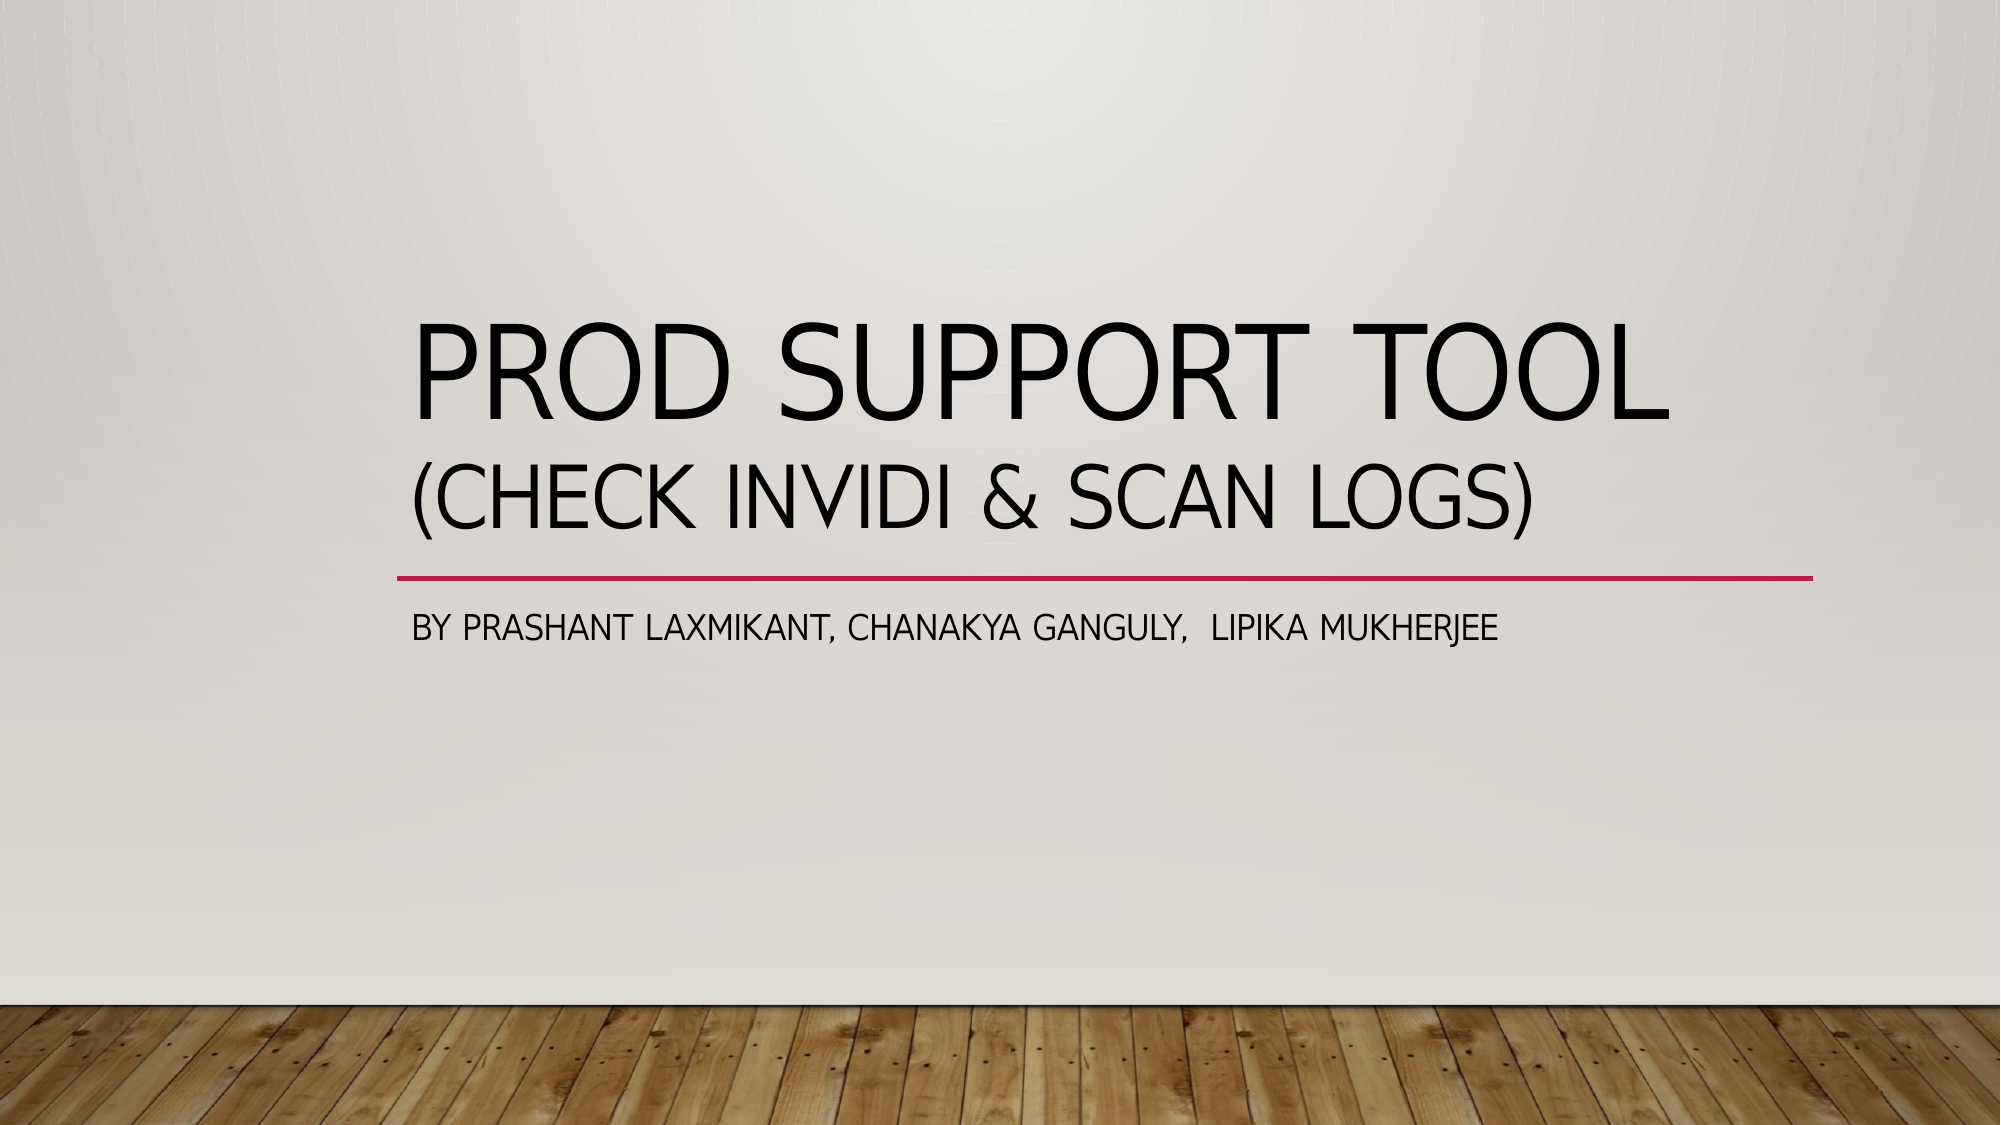

# PROD SUPPORT TOOL (Check INVIDI & SCAN LOGS)
By PRASHANT LAXMIKANT, Chanakya Ganguly,  LIPIKA MUKHERJEE